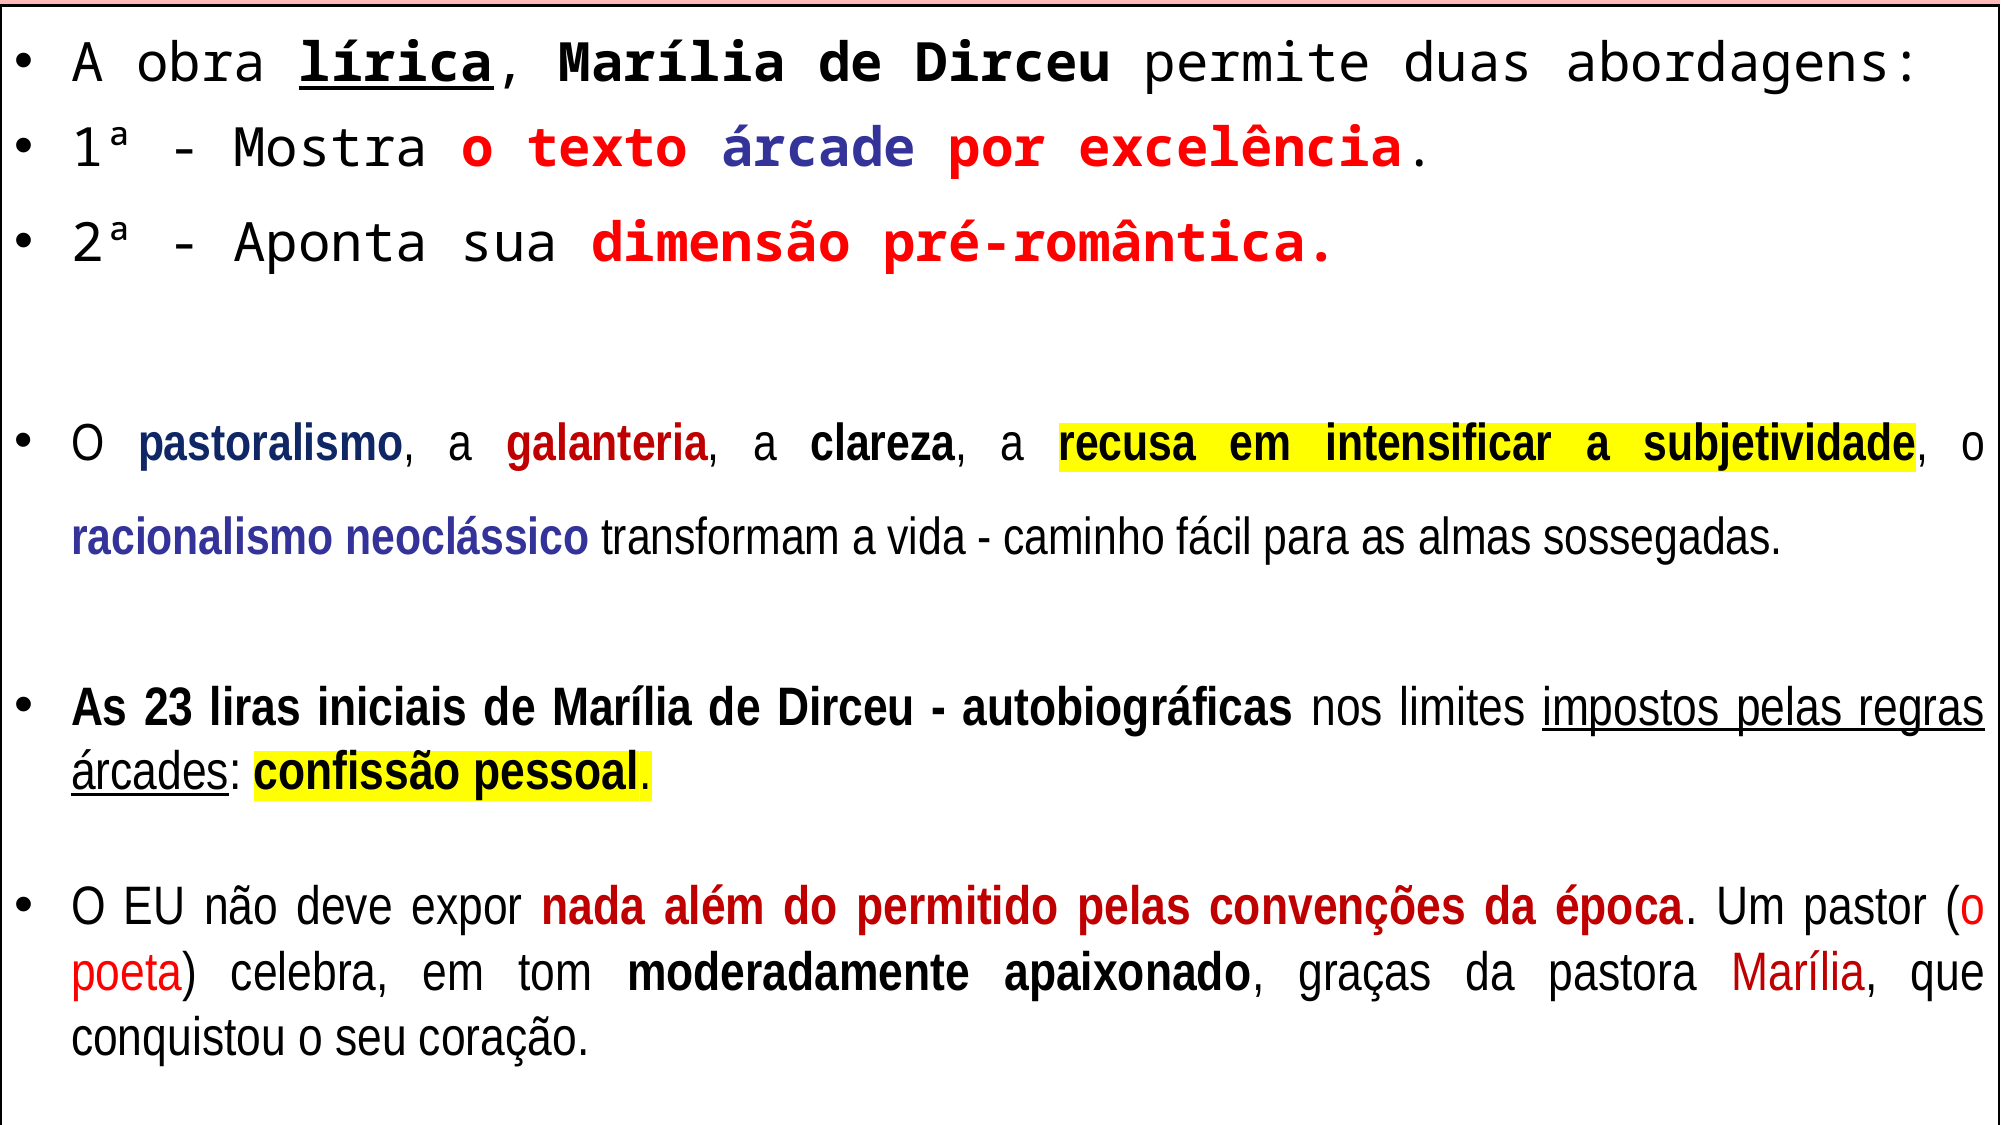

A obra lírica, Marília de Dirceu permite duas abordagens:

1ª - Mostra o texto árcade por excelência.

2ª - Aponta sua dimensão pré-romântica.

O pastoralismo, a galanteria, a clareza, a recusa em intensificar a subjetividade, o racionalismo neoclássico transformam a vida - caminho fácil para as almas sossegadas.

As 23 liras iniciais de Marília de Dirceu - autobiográficas nos limites impostos pelas regras árcades: confissão pessoal.

O EU não deve expor nada além do permitido pelas convenções da época. Um pastor (o poeta) celebra, em tom moderadamente apaixonado, graças da pastora Marília, que conquistou o seu coração.